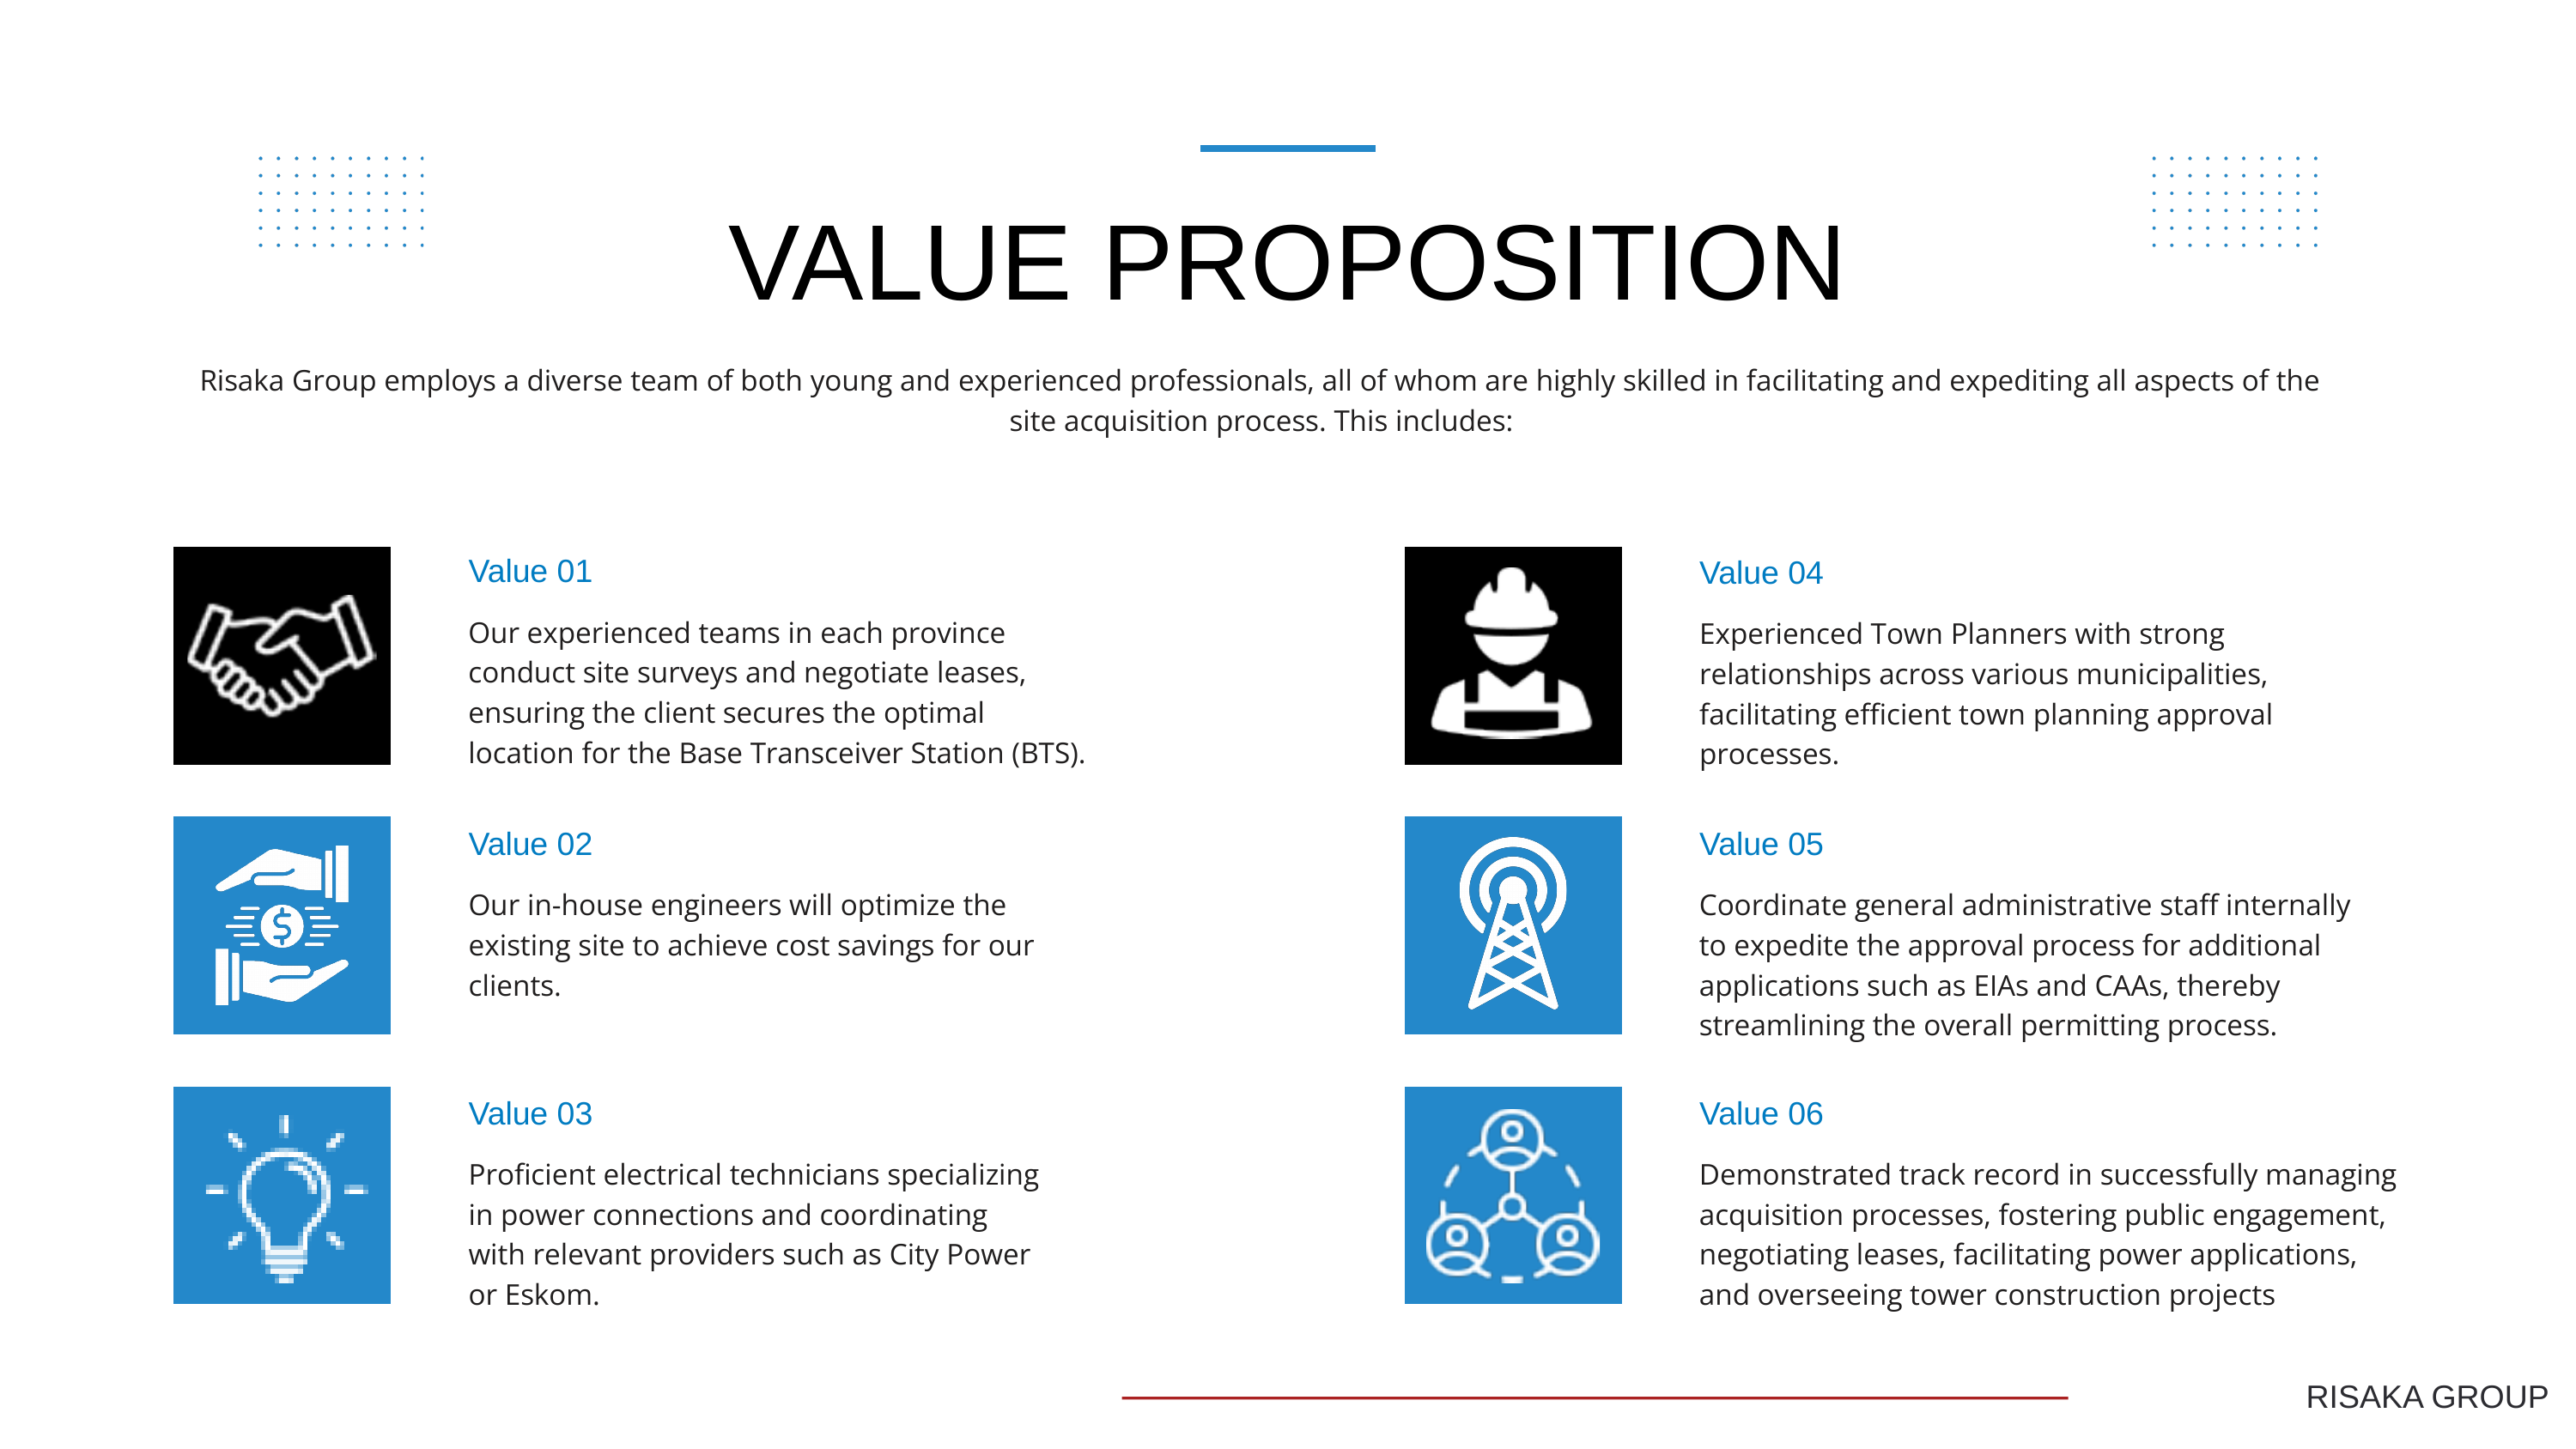

VALUE PROPOSITION
Risaka Group employs a diverse team of both young and experienced professionals, all of whom are highly skilled in facilitating and expediting all aspects of the site acquisition process. This includes:

Value 01
Value 04

Our experienced teams in each province conduct site surveys and negotiate leases, ensuring the client secures the optimal location for the Base Transceiver Station (BTS).
Experienced Town Planners with strong relationships across various municipalities, facilitating efficient town planning approval processes.
Value 02
Value 05

Our in-house engineers will optimize the existing site to achieve cost savings for our clients.
Coordinate general administrative staff internally to expedite the approval process for additional applications such as EIAs and CAAs, thereby streamlining the overall permitting process.
Value 03
Value 06

Proficient electrical technicians specializing in power connections and coordinating with relevant providers such as City Power or Eskom.
Demonstrated track record in successfully managing acquisition processes, fostering public engagement, negotiating leases, facilitating power applications, and overseeing tower construction projects
RISAKA GROUP